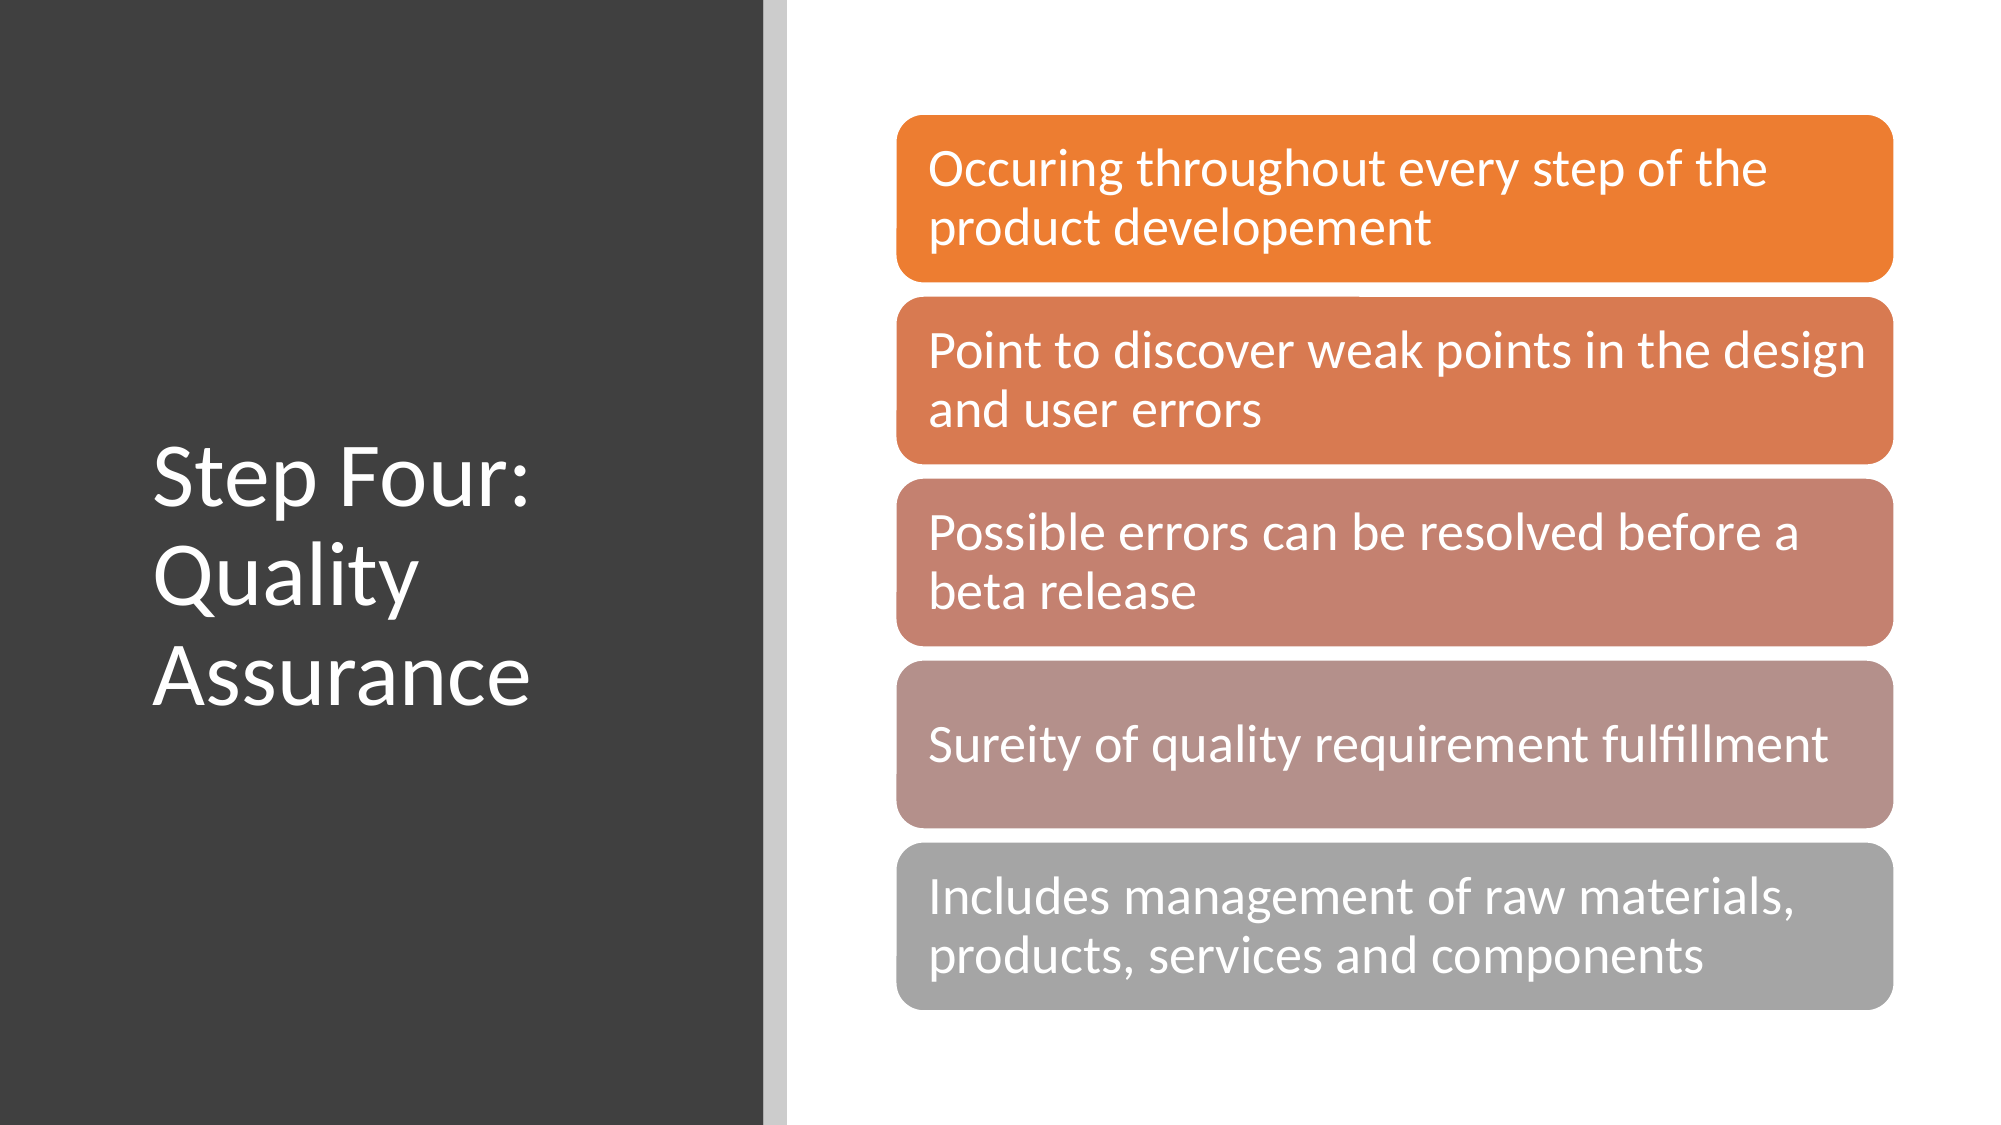

Occuring throughout every step of the product developement
Point to discover weak points in the design and user errors
Possible errors can be resolved before a beta release
Sureity of quality requirement fulfillment
Includes management of raw materials, products, services and components
# Step Four: Quality Assurance